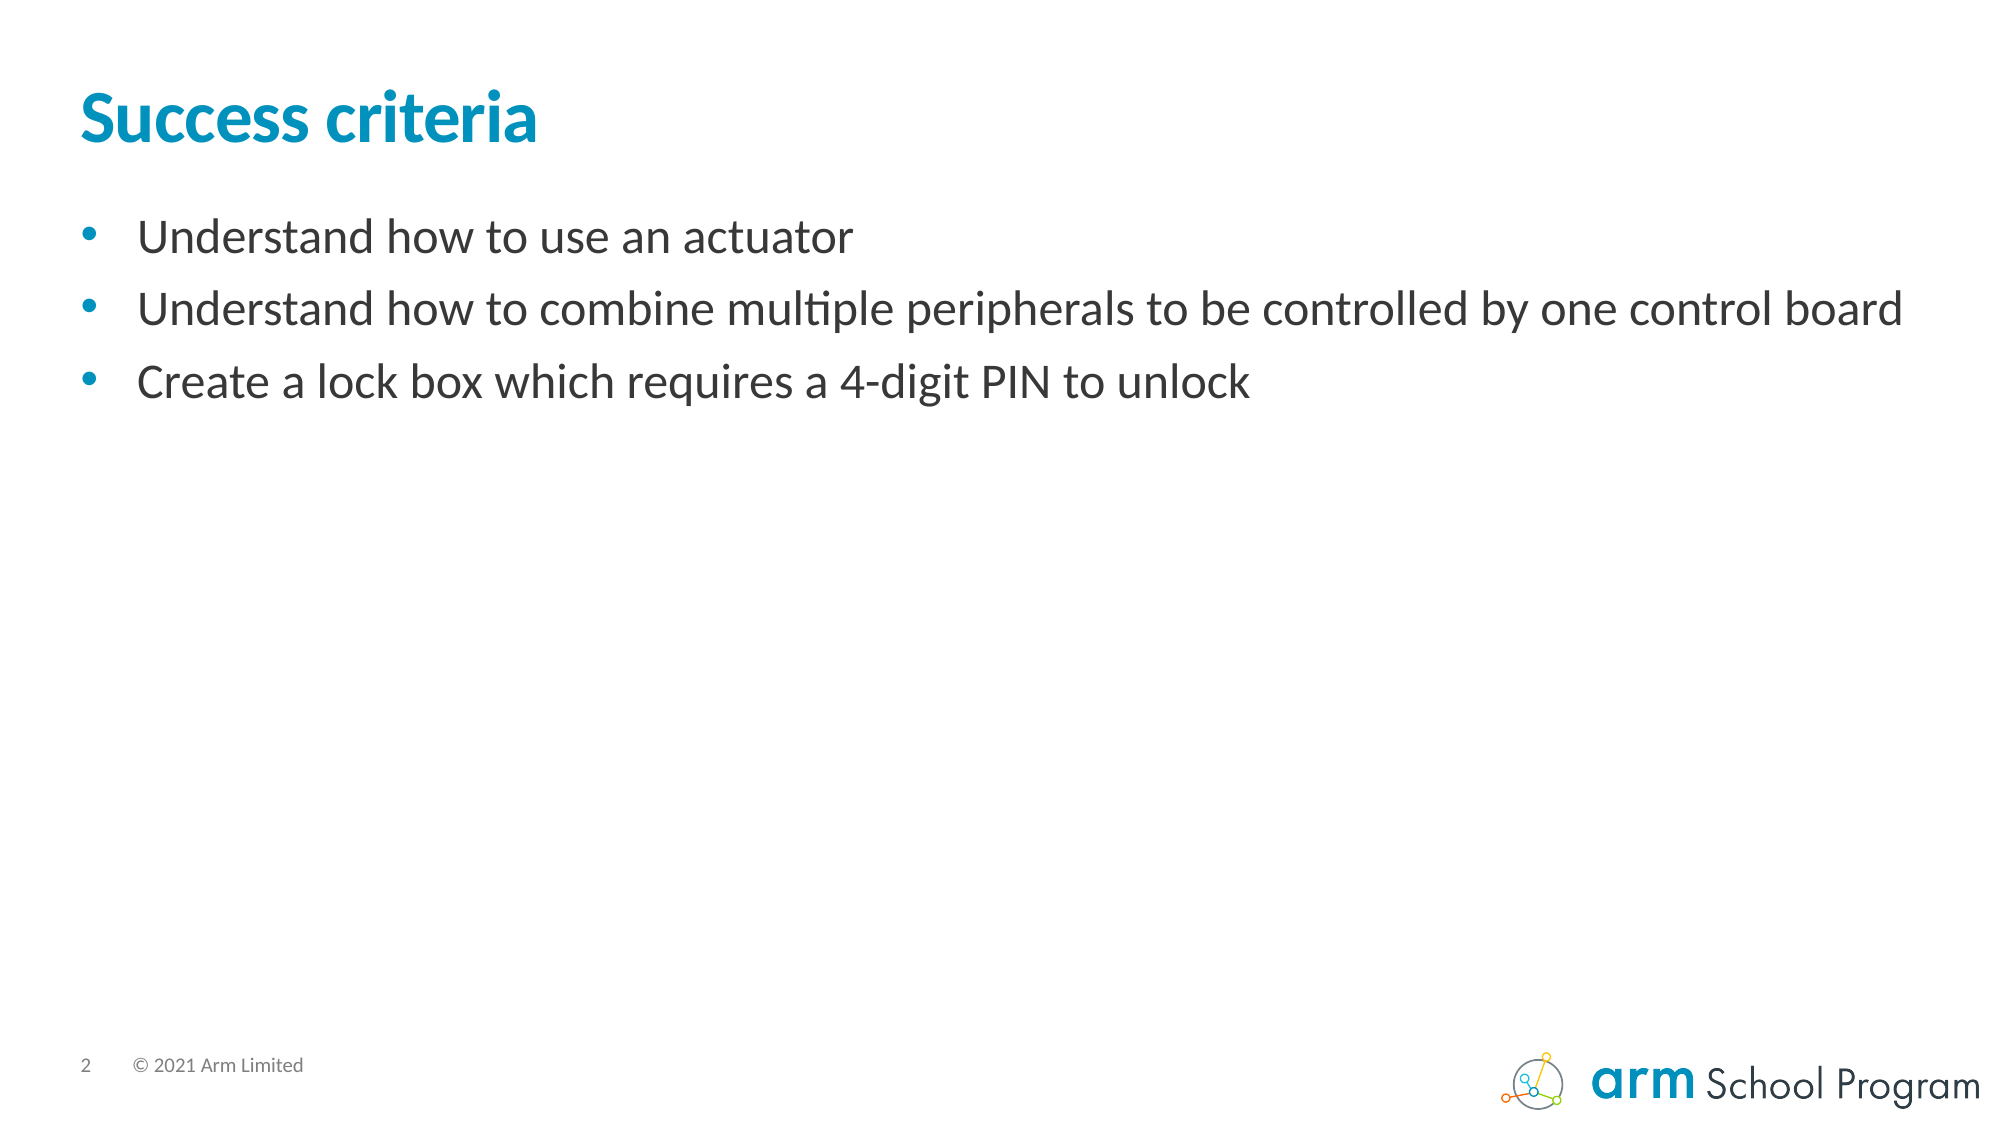

# Success criteria
Understand how to use an actuator
Understand how to combine multiple peripherals to be controlled by one control board
Create a lock box which requires a 4-digit PIN to unlock